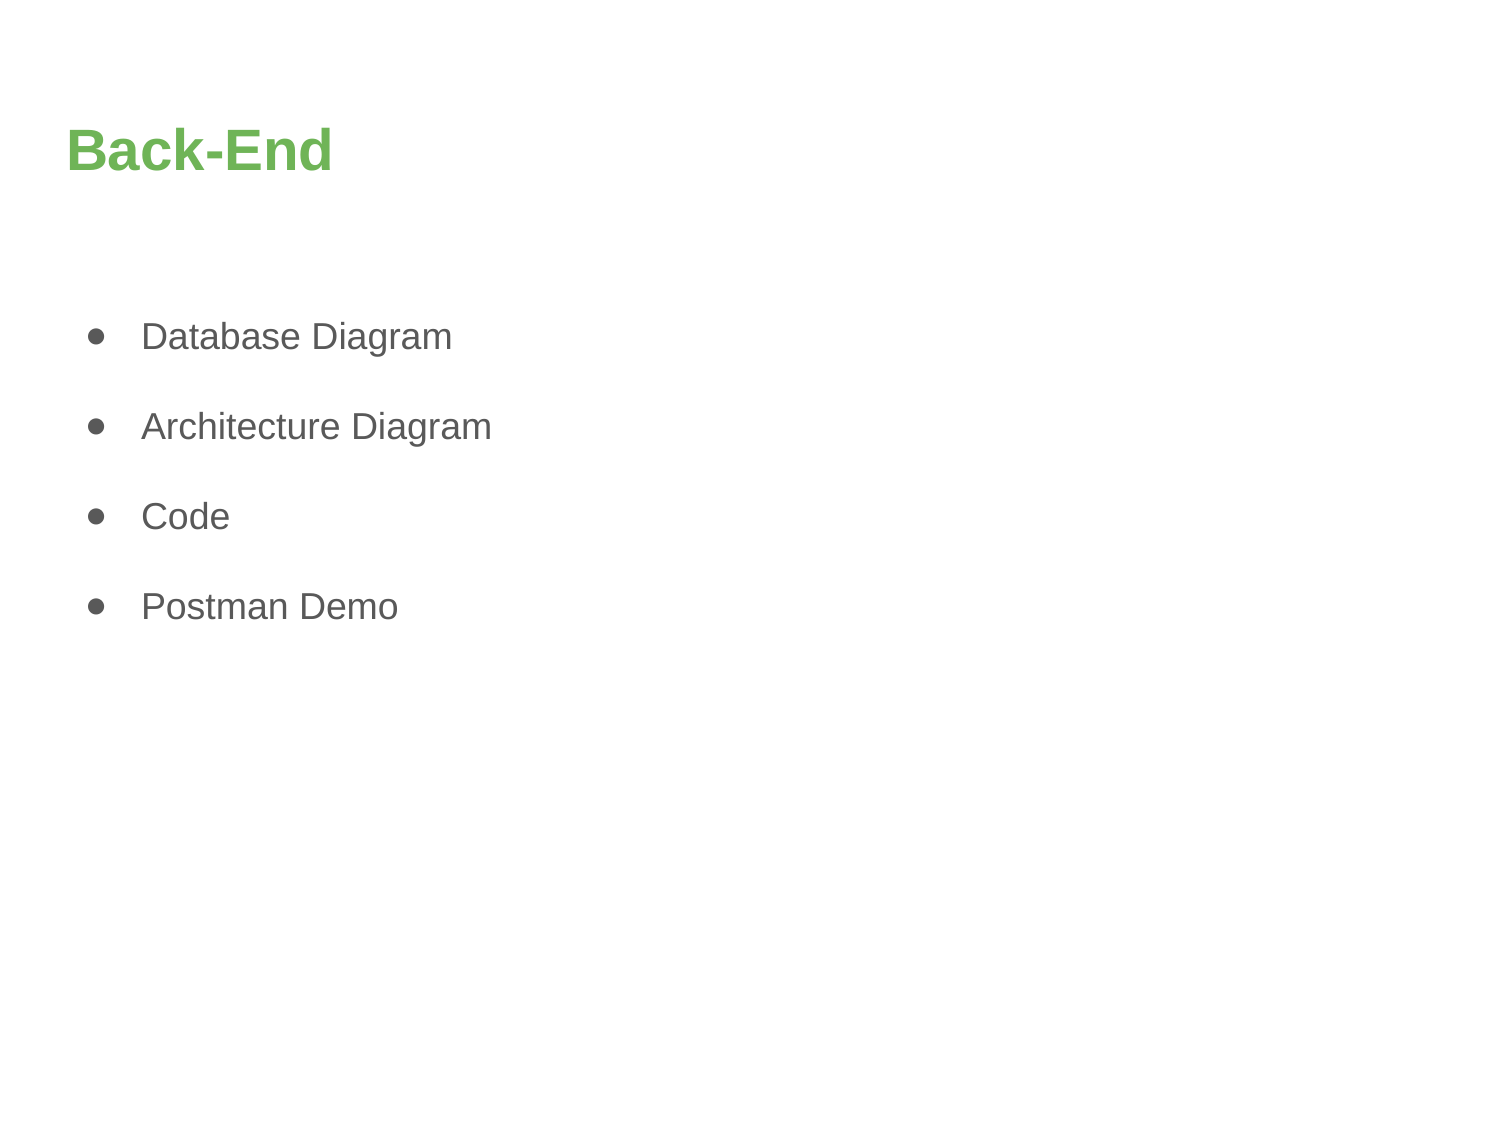

# Back-End
Database Diagram
Architecture Diagram
Code
Postman Demo